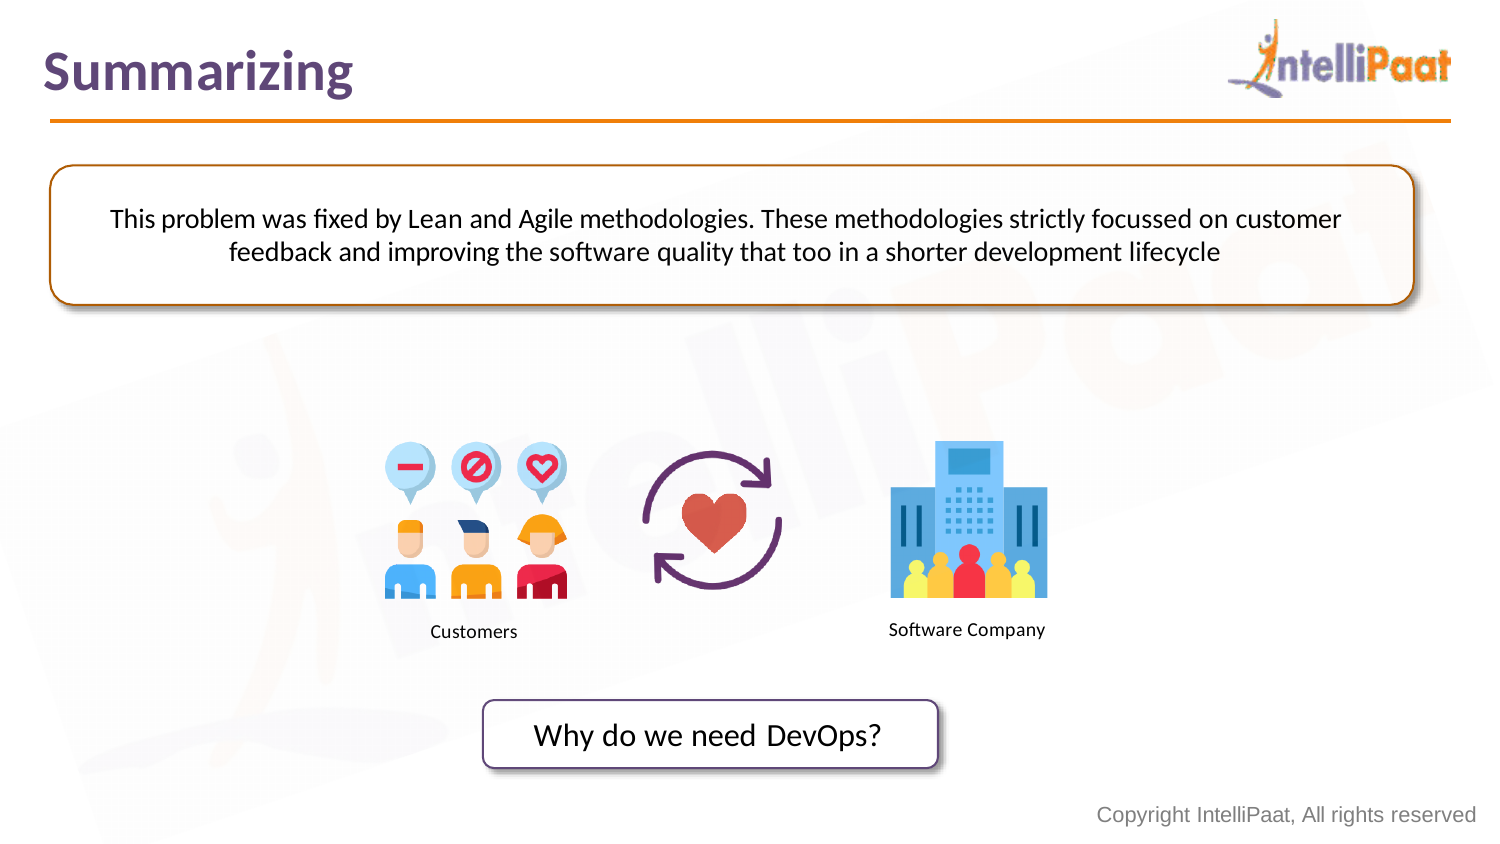

# Summarizing

This problem was fixed by Lean and Agile methodologies. These methodologies strictly focussed on customer  feedback and improving the software quality that too in a shorter development lifecycle

Software Company
Customers

Why do we need DevOps?
Copyright IntelliPaat, All rights reserved